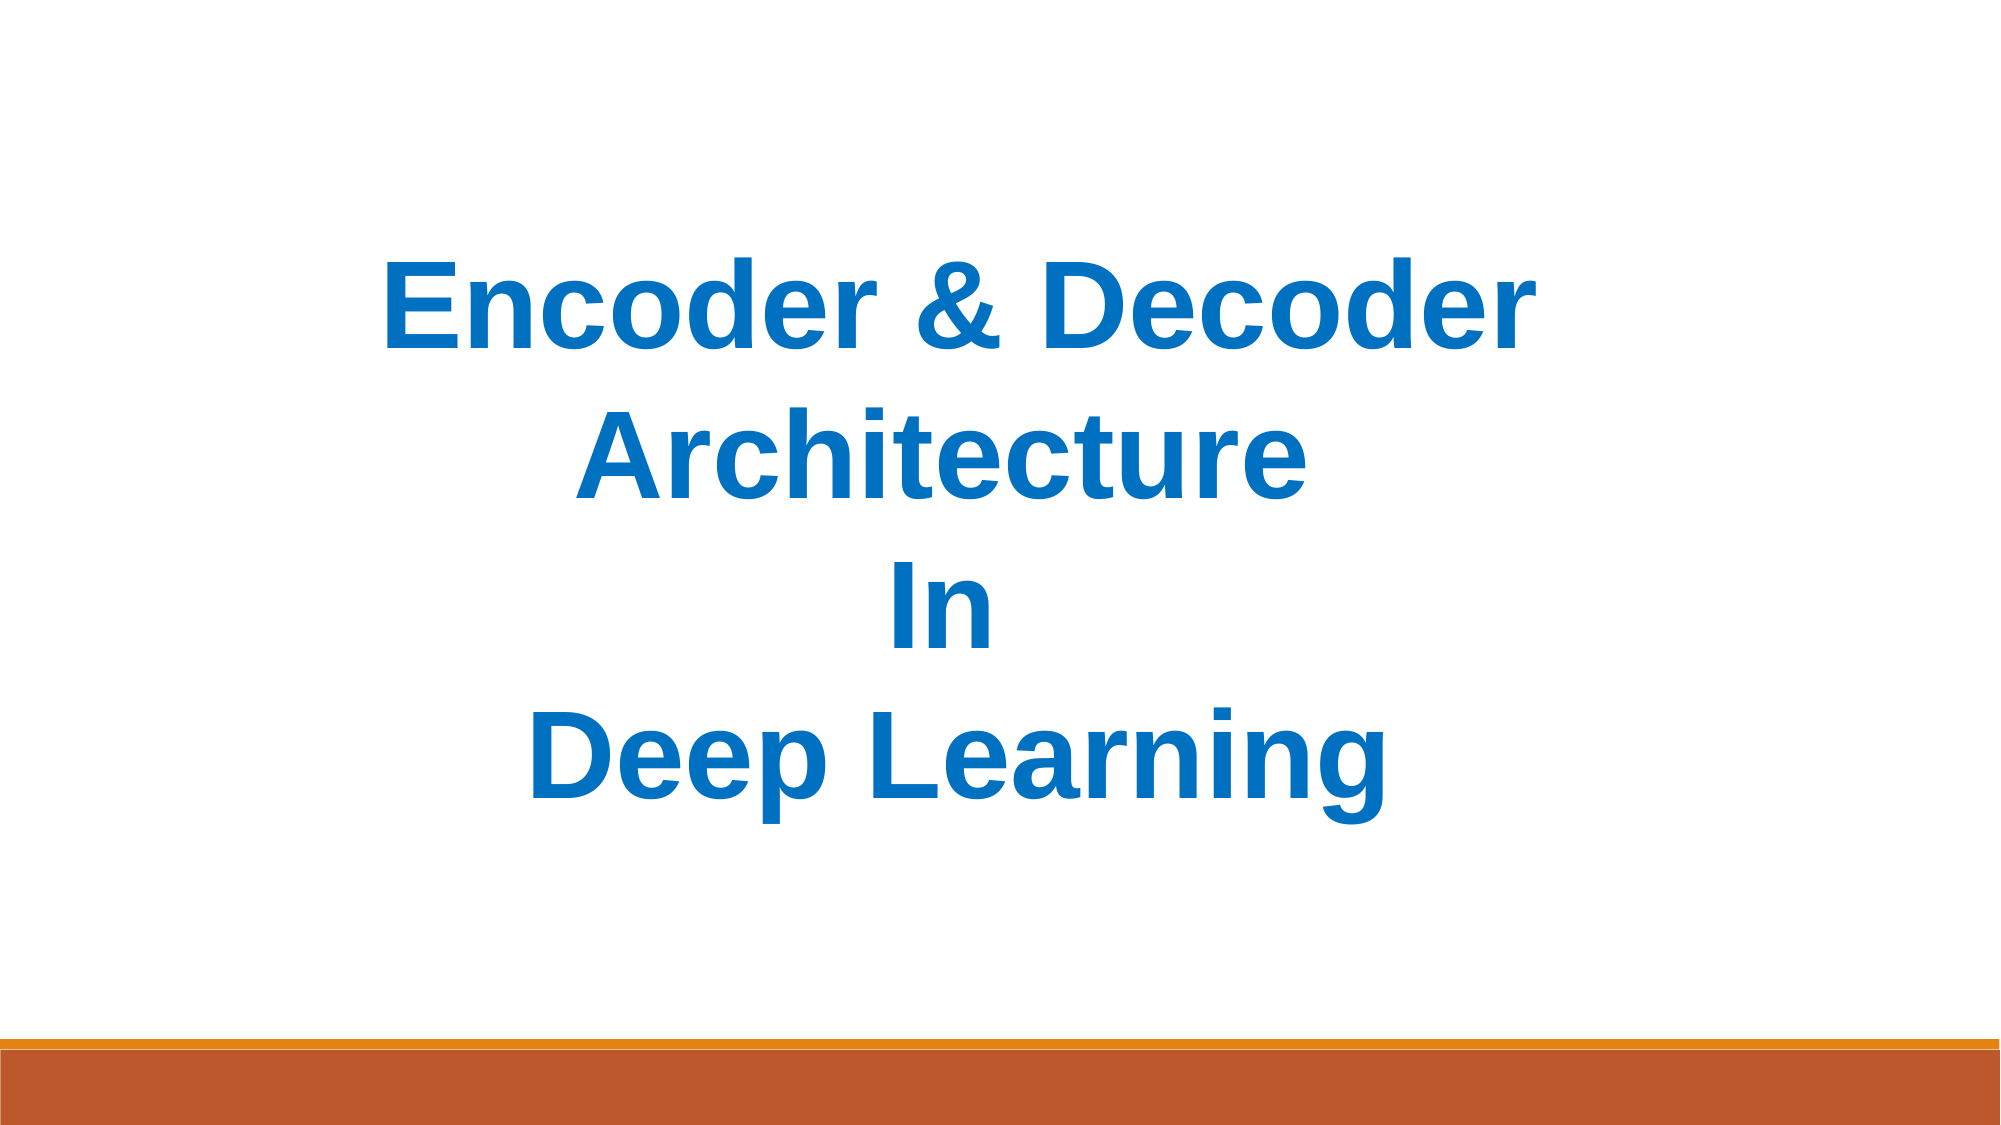

Encoder & Decoder
Architecture 
In 
Deep Learning